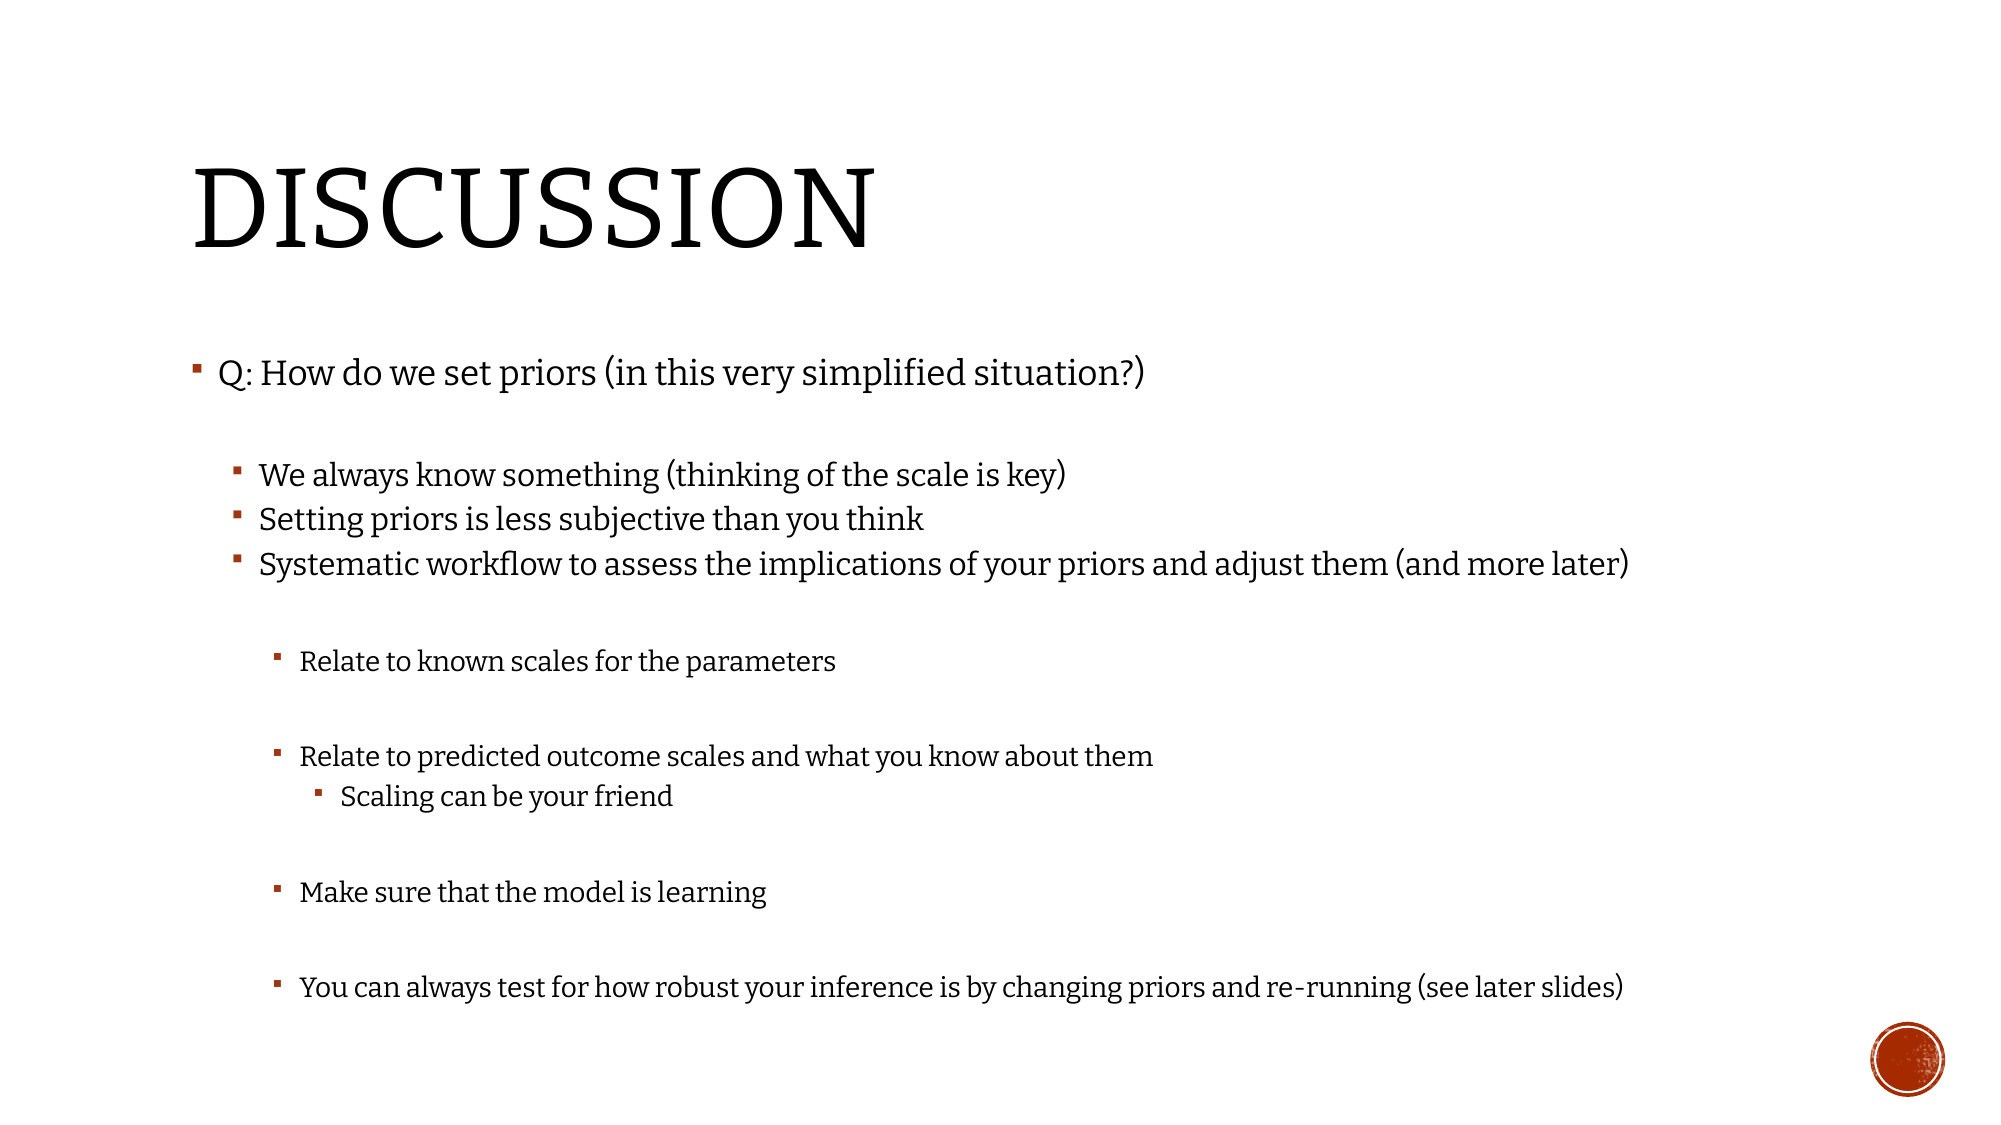

# Discussion
Q: How do we set priors (in this very simplified situation?)

We always know something (thinking of the scale is key)
Setting priors is less subjective than you think
Systematic workflow to assess the implications of your priors and adjust them (and more later)

Relate to known scales for the parameters

Relate to predicted outcome scales and what you know about them
Scaling can be your friend

Make sure that the model is learning

You can always test for how robust your inference is by changing priors and re-running (see later slides)